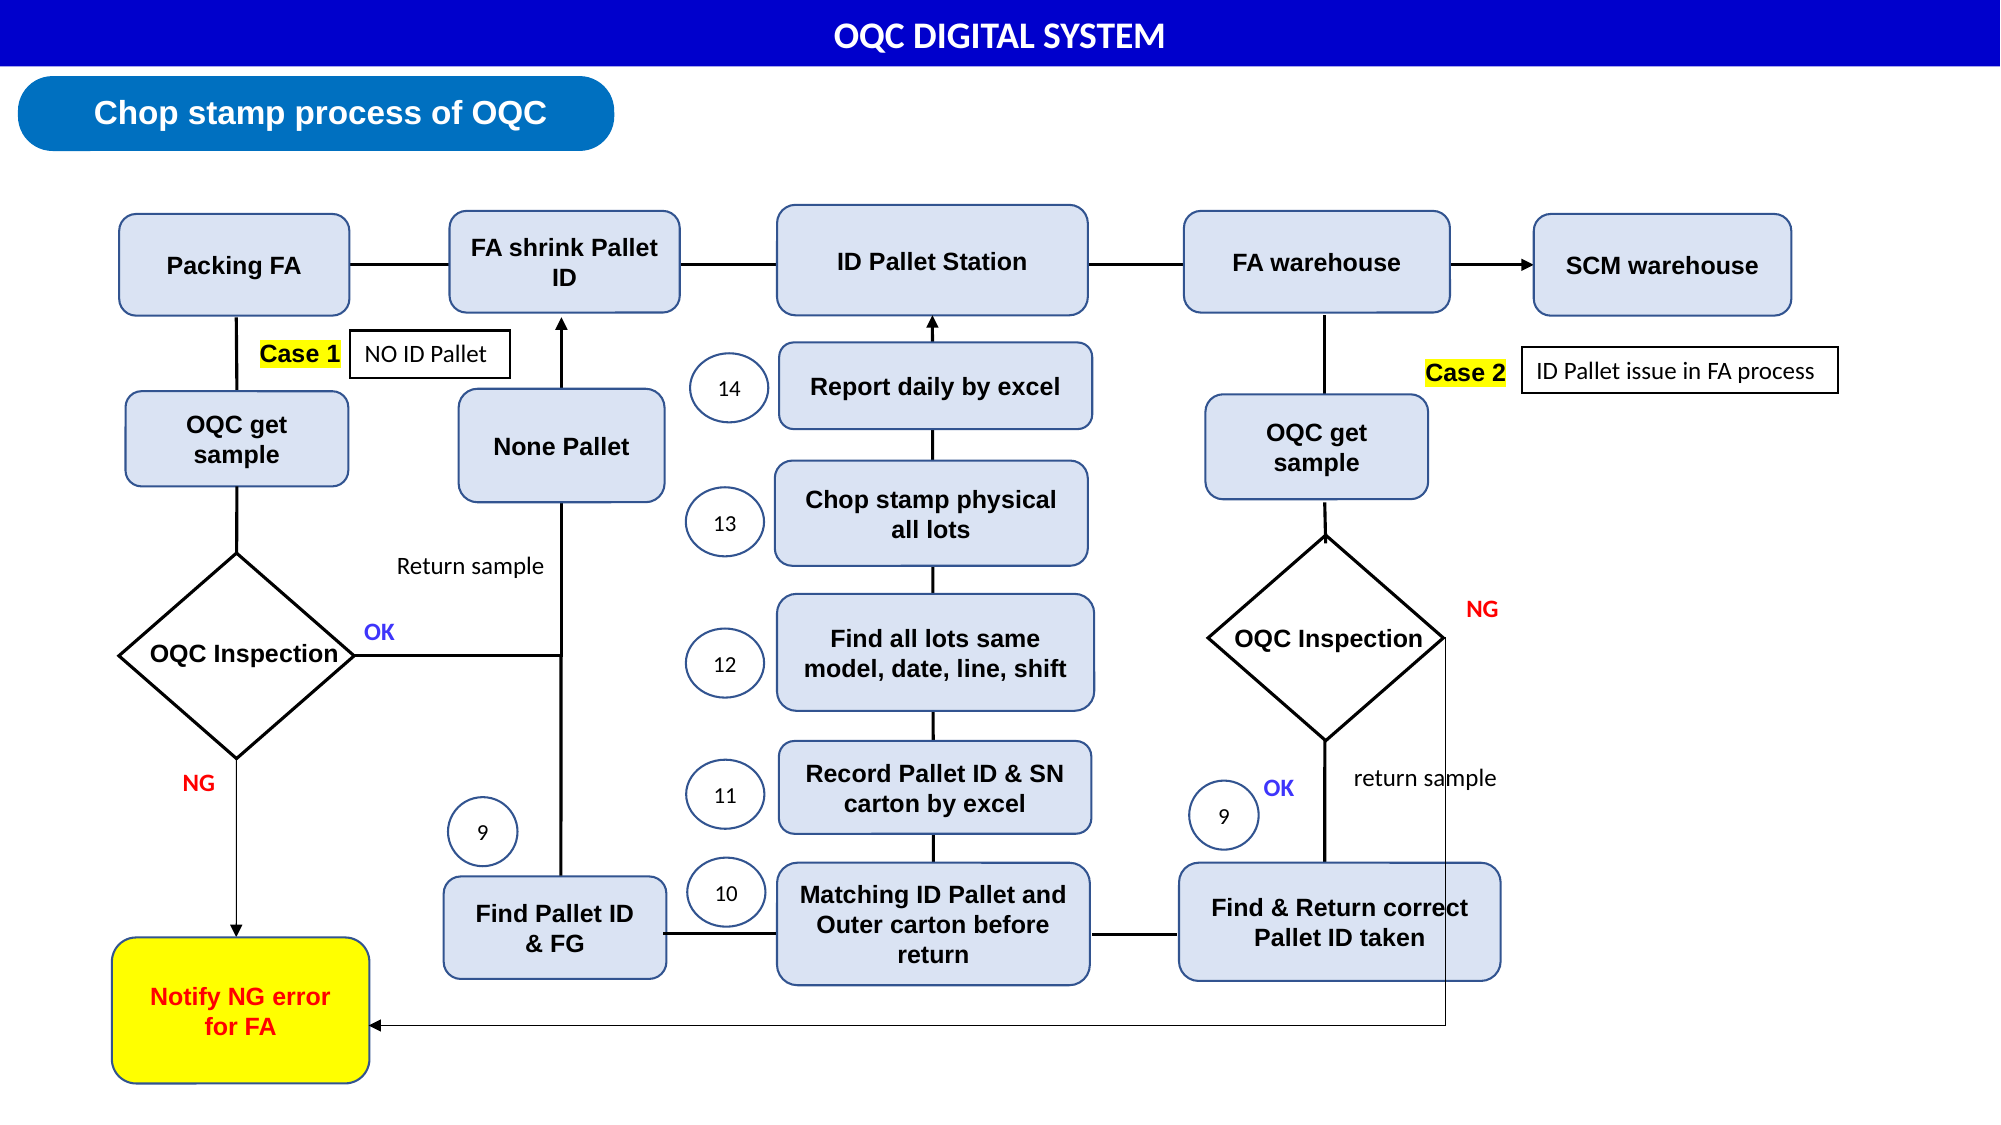

OQC DIGITAL SYSTEM
 Chop stamp process of OQC

ID Pallet Station
FA shrink Pallet ID
FA warehouse
Packing FA
SCM warehouse
NO ID Pallet
Case 1
Case 2
Report daily by excel
ID Pallet issue in FA process
14
None Pallet
OQC get sample
OQC get sample
Chop stamp physical all lots
13

Return sample
NG
OQC Inspection
Find all lots same model, date, line, shift
OQC Inspection
OK
12
Record Pallet ID & SN carton by excel
return sample
NG
11
OK
9
9
10
Matching ID Pallet and Outer carton before return
Find & Return correct Pallet ID taken
Find Pallet ID & FG
Notify NG error for FA